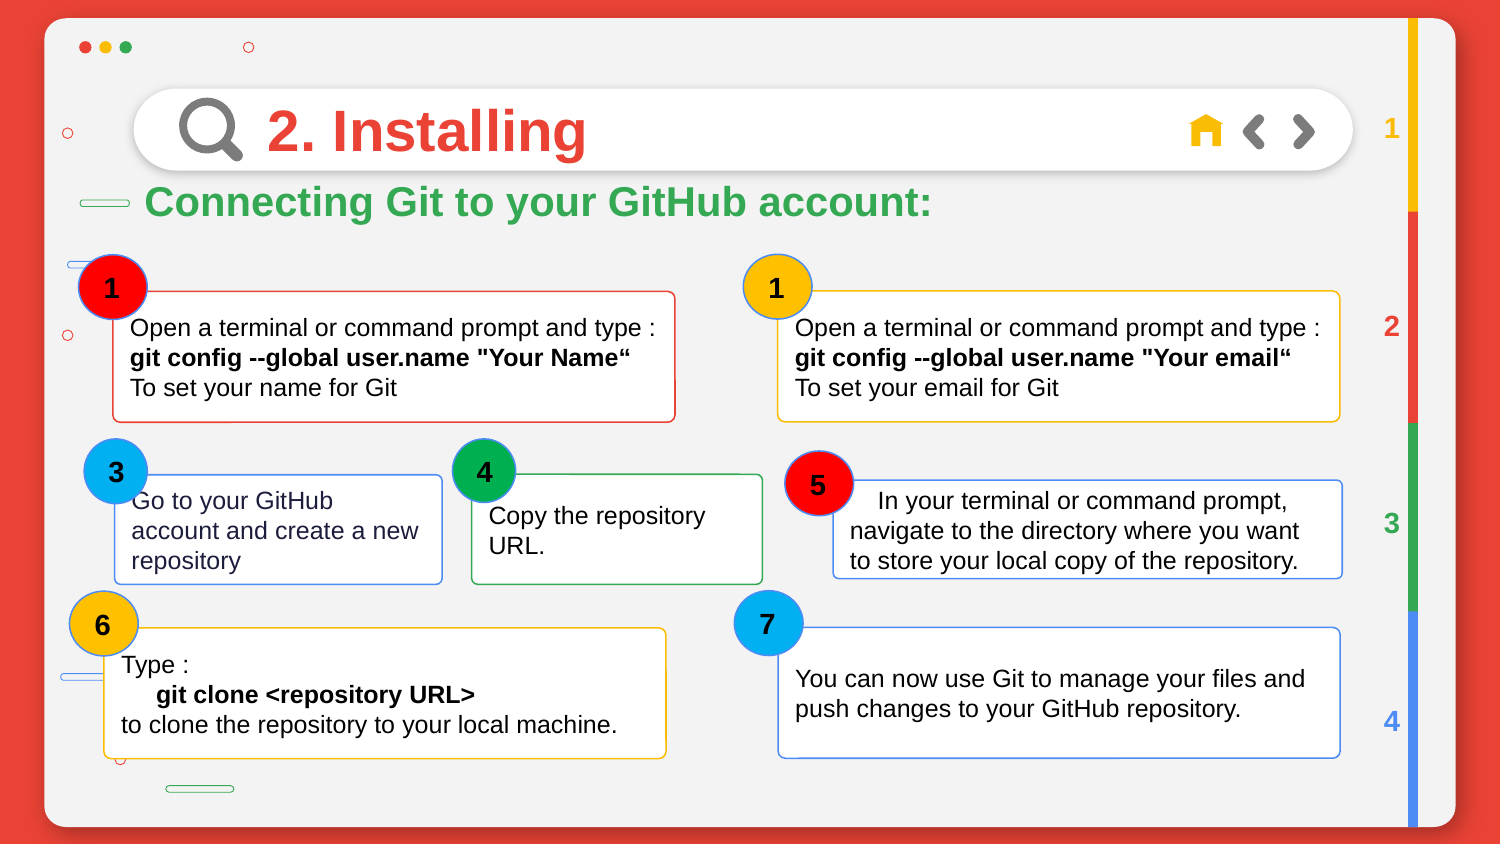

# 2. Installing
1

Connecting Git to your GitHub account:

 1

 1

Open a terminal or command prompt and type :
git config --global user.name "Your email“
To set your email for Git
Open a terminal or command prompt and type :
git config --global user.name "Your Name“
To set your name for Git
2

 3

 4

 5

Copy the repository URL.
Go to your GitHub account and create a new repository
    In your terminal or command prompt, navigate to the directory where you want to store your local copy of the repository.
3

 7

 6

You can now use Git to manage your files and push changes to your GitHub repository.
Type :
     git clone <repository URL>
to clone the repository to your local machine.
4